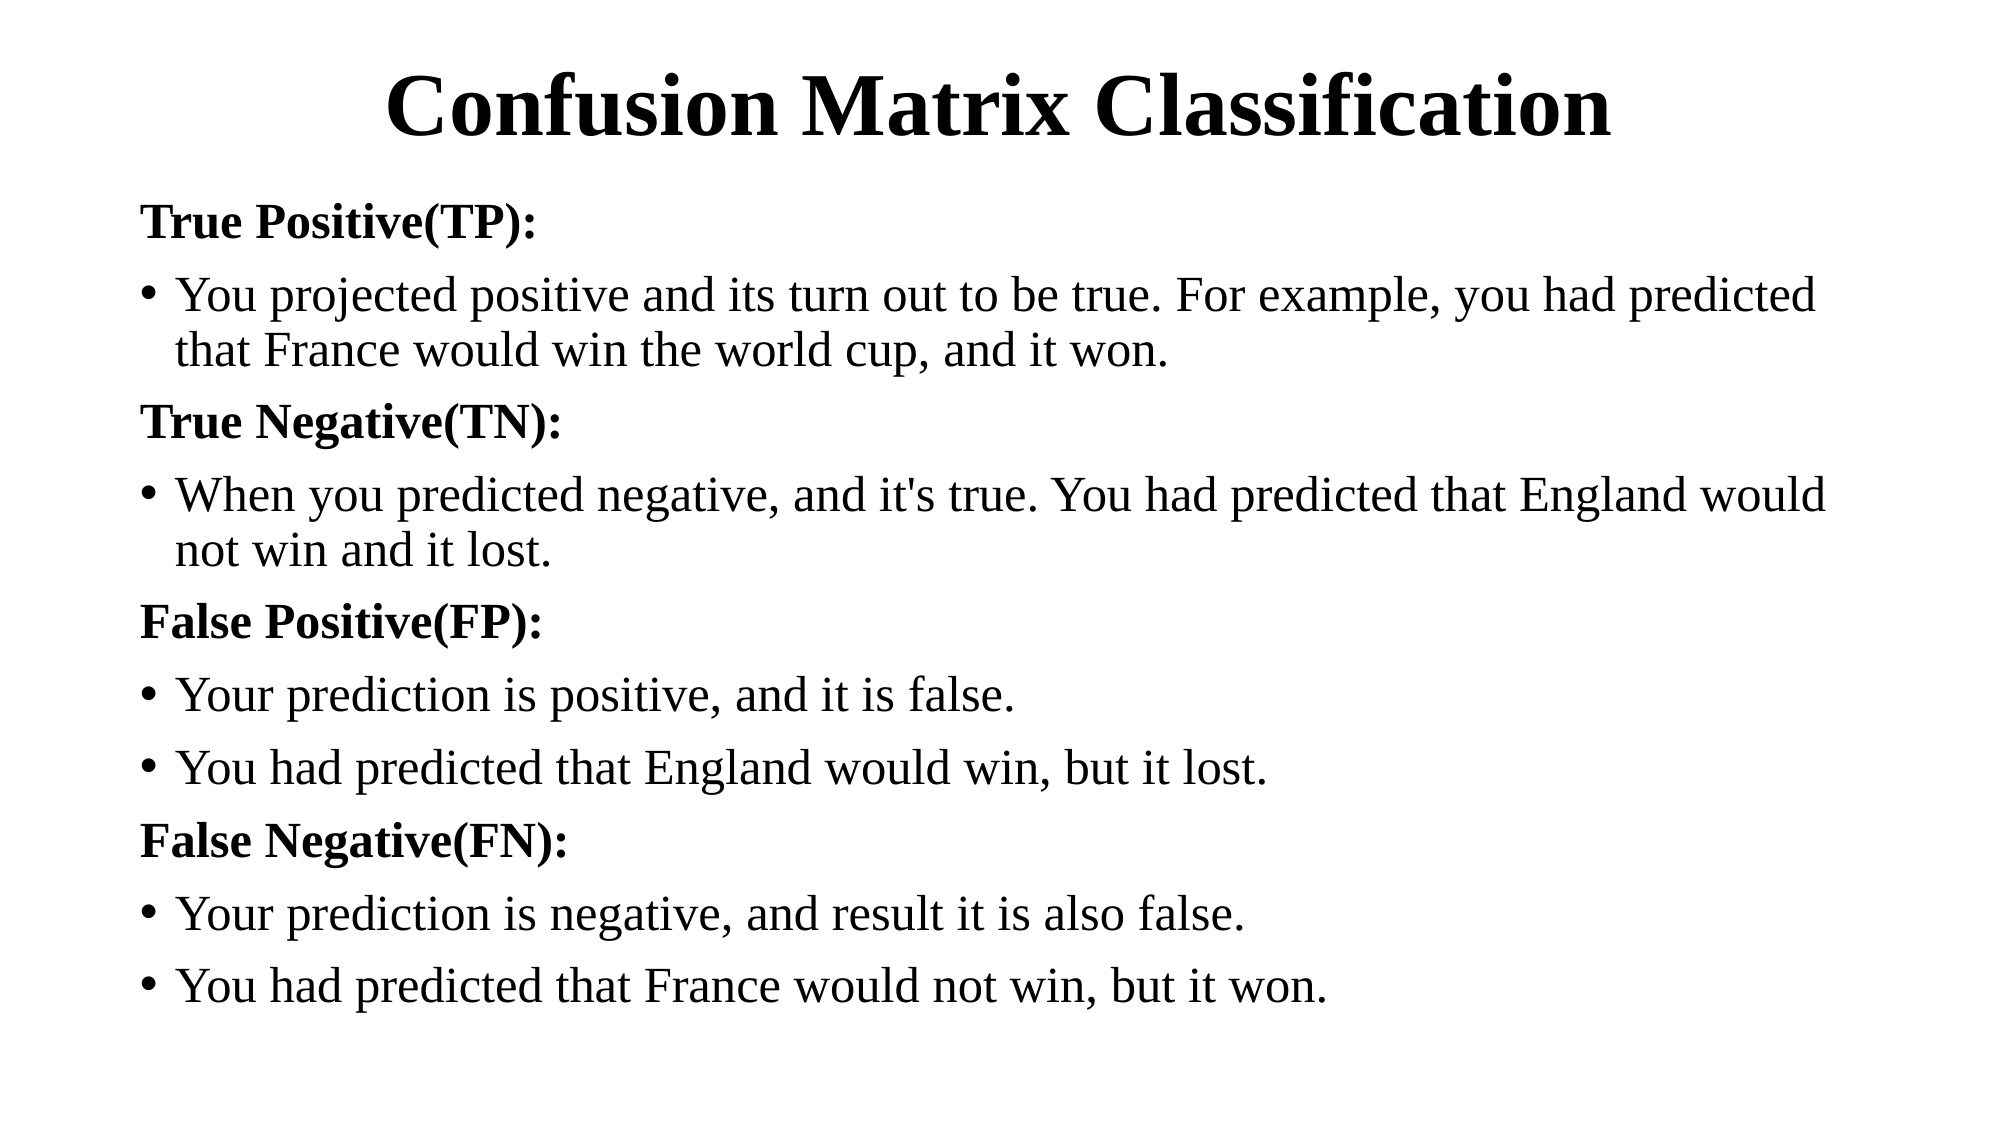

# Confusion Matrix Classification
True Positive(TP):
You projected positive and its turn out to be true. For example, you had predicted that France would win the world cup, and it won.
True Negative(TN):
When you predicted negative, and it's true. You had predicted that England would not win and it lost.
False Positive(FP):
Your prediction is positive, and it is false.
You had predicted that England would win, but it lost.
False Negative(FN):
Your prediction is negative, and result it is also false.
You had predicted that France would not win, but it won.